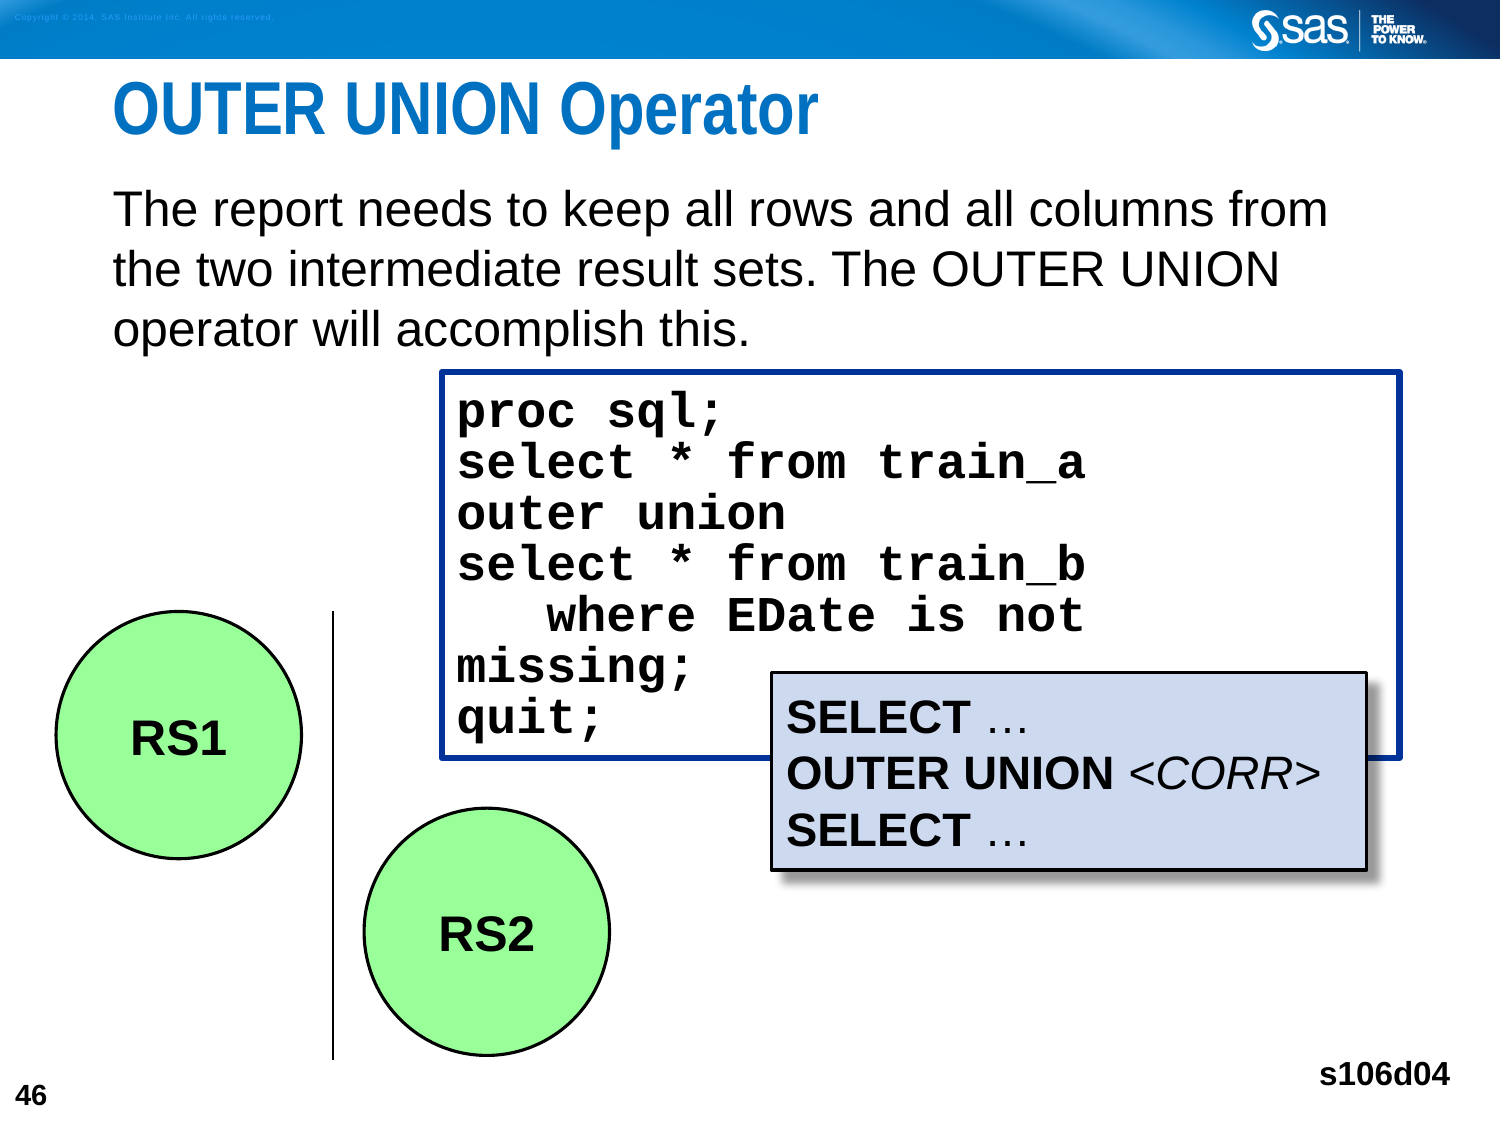

# OUTER UNION Operator

The report needs to keep all rows and all columns from the two intermediate result sets. The OUTER UNION operator will accomplish this.

proc sql;
select * from train_a
outer union
select * from train_b
   where EDate is not missing;
quit;
RS1
RS2
SELECT …
OUTER UNION <CORR>
SELECT …
s106d04